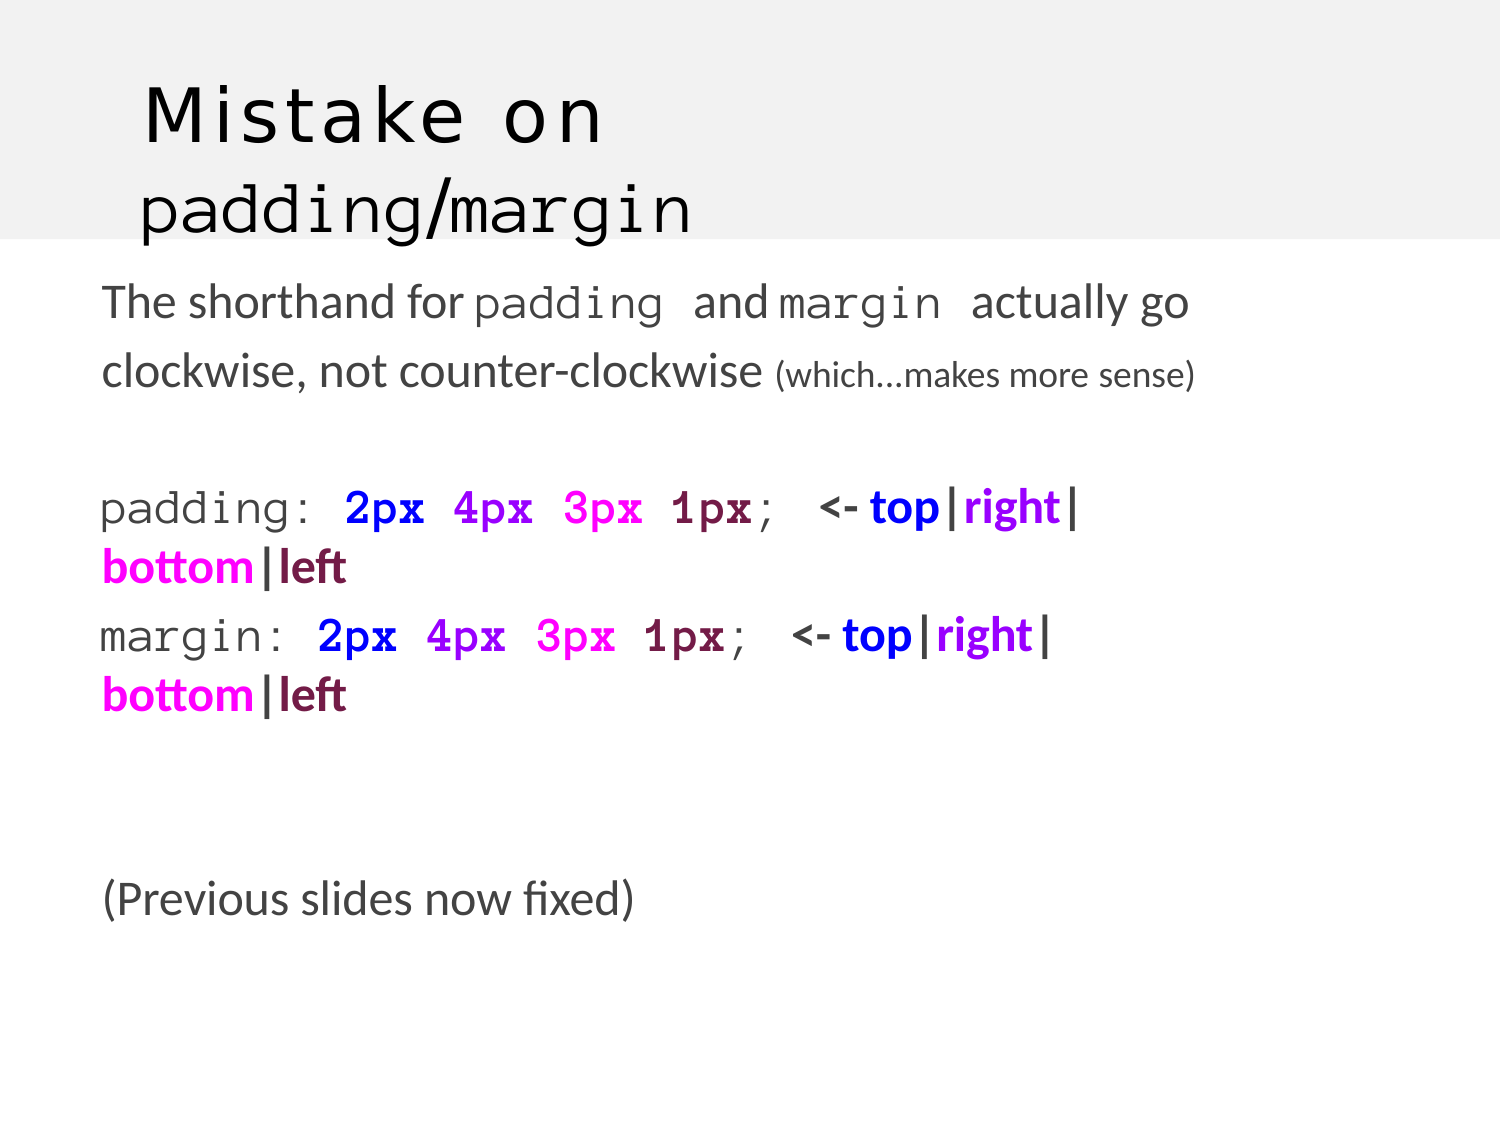

# Mistake on padding/margin
The shorthand for padding and margin actually go  clockwise, not counter-clockwise (which...makes more sense)

padding: 2px 4px 3px 1px;	<- top|right|bottom|left
margin: 2px 4px 3px 1px;	<- top|right|bottom|left

(Previous slides now fixed)